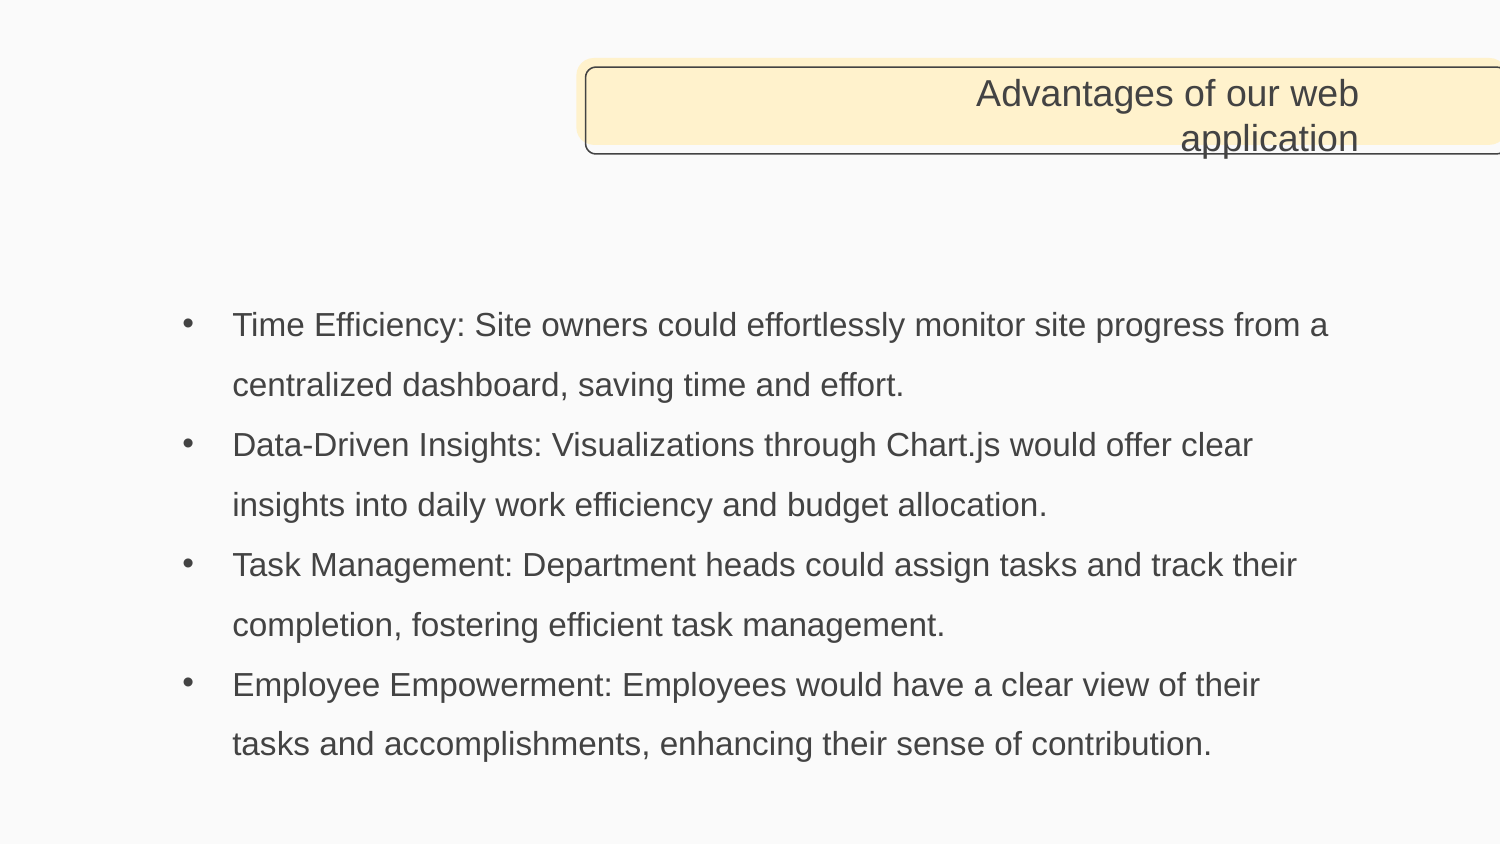

# Advantages of our web application
Time Efficiency: Site owners could effortlessly monitor site progress from a centralized dashboard, saving time and effort.
Data-Driven Insights: Visualizations through Chart.js would offer clear insights into daily work efficiency and budget allocation.
Task Management: Department heads could assign tasks and track their completion, fostering efficient task management.
Employee Empowerment: Employees would have a clear view of their tasks and accomplishments, enhancing their sense of contribution.